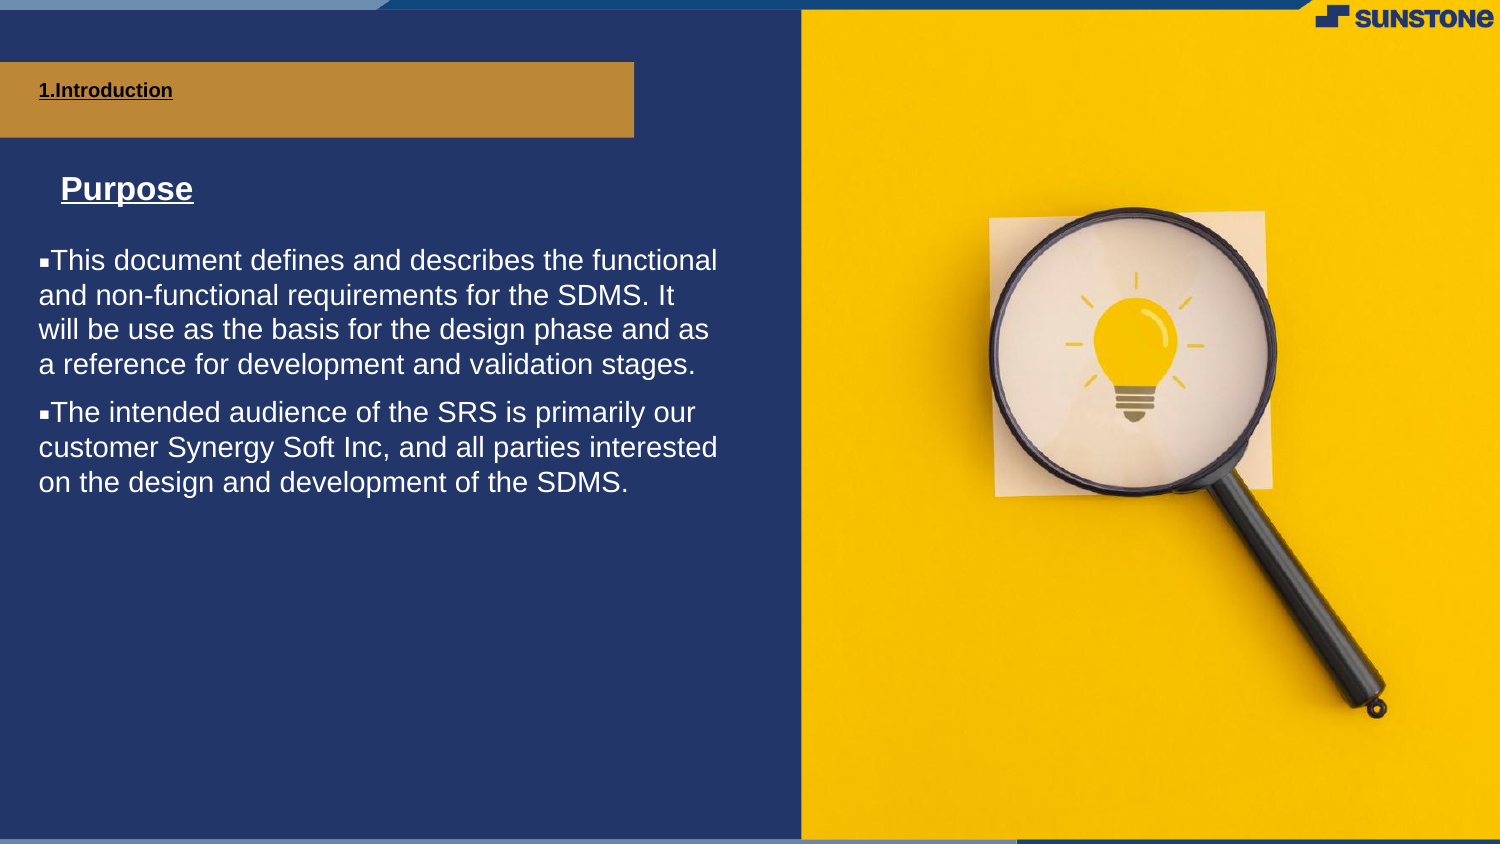

# 1.Introduction
Purpose
This document defines and describes the functional and non-functional requirements for the SDMS. It will be use as the basis for the design phase and as a reference for development and validation stages.
The intended audience of the SRS is primarily our customer Synergy Soft Inc, and all parties interested on the design and development of the SDMS.